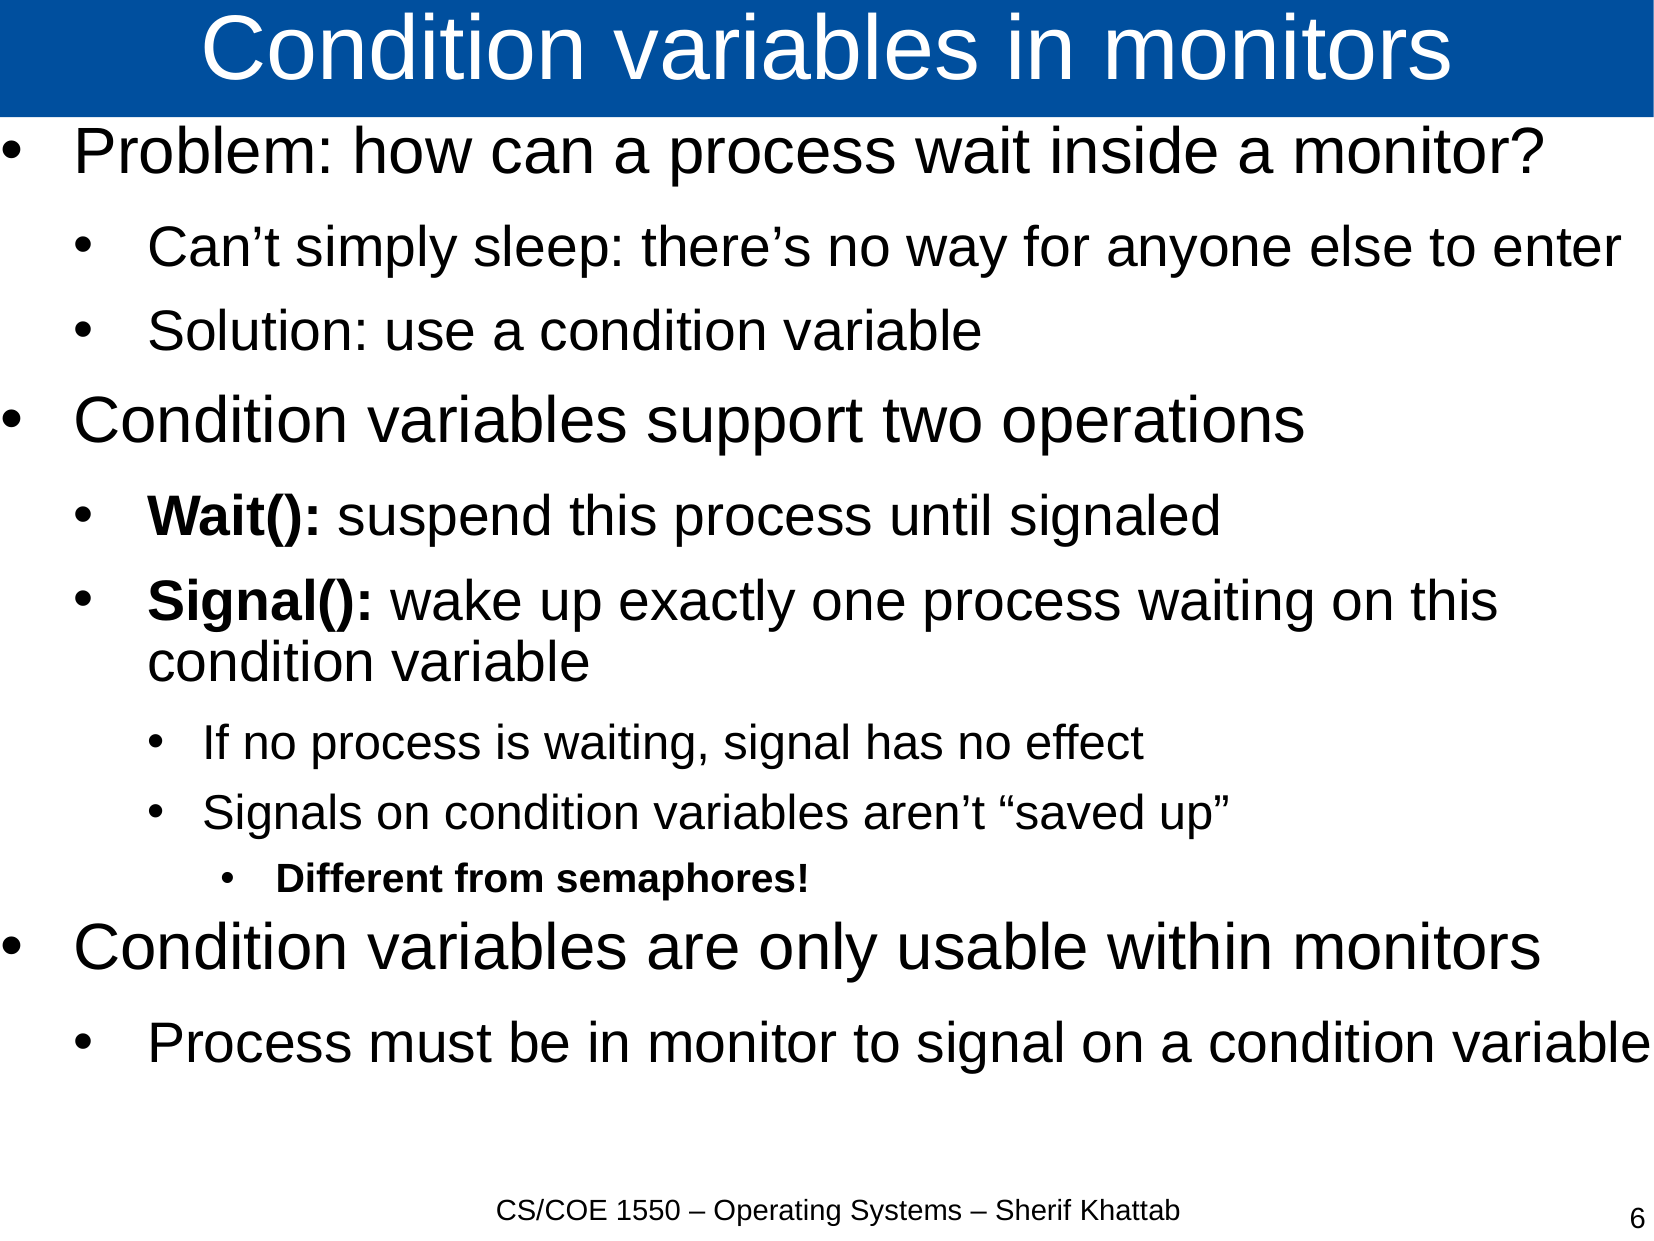

# Condition variables in monitors
Problem: how can a process wait inside a monitor?
Can’t simply sleep: there’s no way for anyone else to enter
Solution: use a condition variable
Condition variables support two operations
Wait(): suspend this process until signaled
Signal(): wake up exactly one process waiting on this condition variable
If no process is waiting, signal has no effect
Signals on condition variables aren’t “saved up”
Different from semaphores!
Condition variables are only usable within monitors
Process must be in monitor to signal on a condition variable
CS/COE 1550 – Operating Systems – Sherif Khattab
6